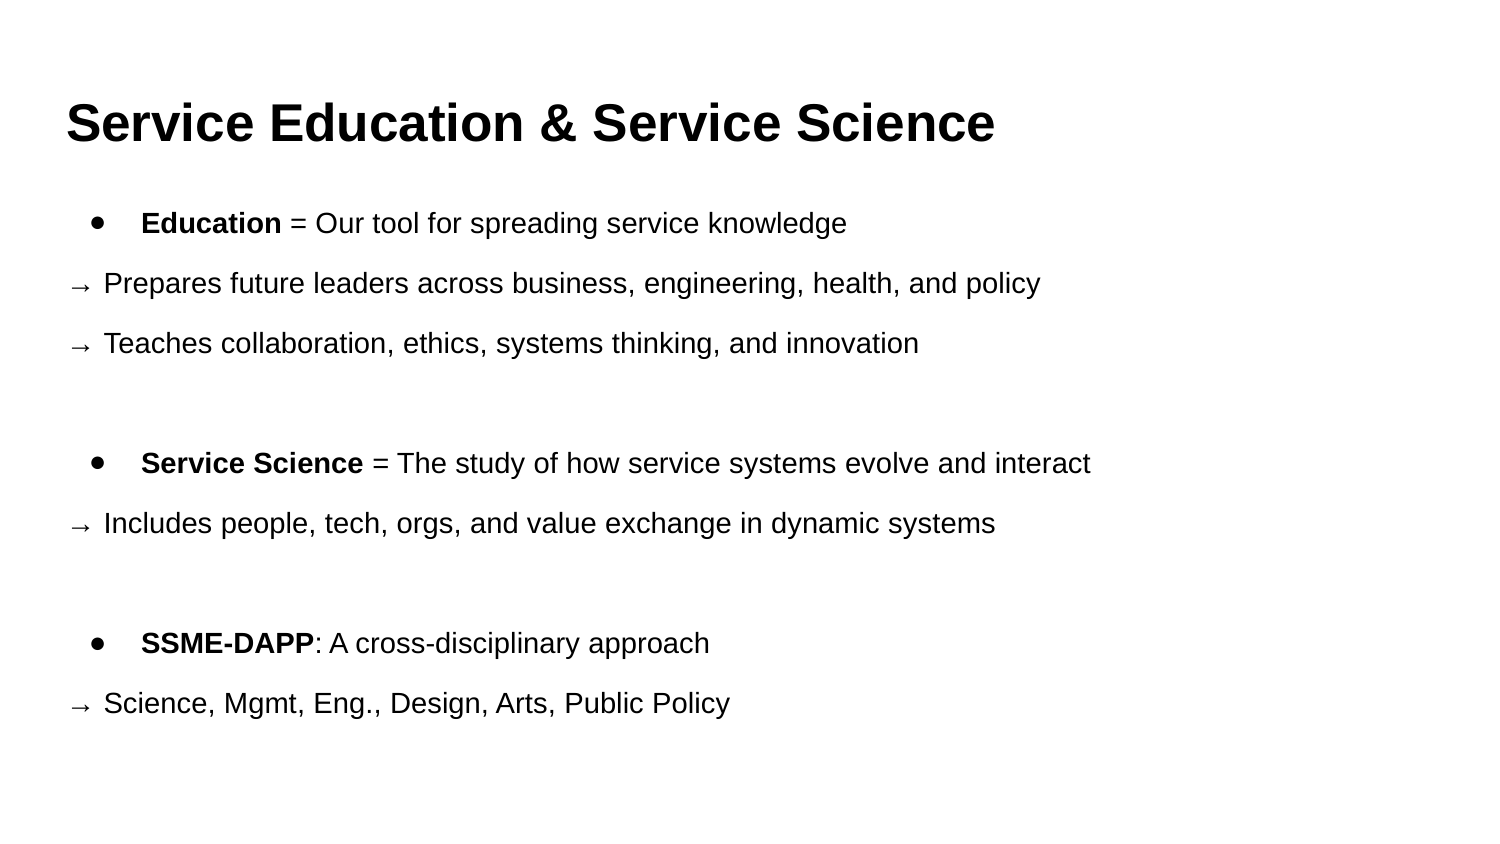

# Service Education & Service Science
Education = Our tool for spreading service knowledge
→ Prepares future leaders across business, engineering, health, and policy
→ Teaches collaboration, ethics, systems thinking, and innovation

Service Science = The study of how service systems evolve and interact
→ Includes people, tech, orgs, and value exchange in dynamic systems

SSME-DAPP: A cross-disciplinary approach
→ Science, Mgmt, Eng., Design, Arts, Public Policy